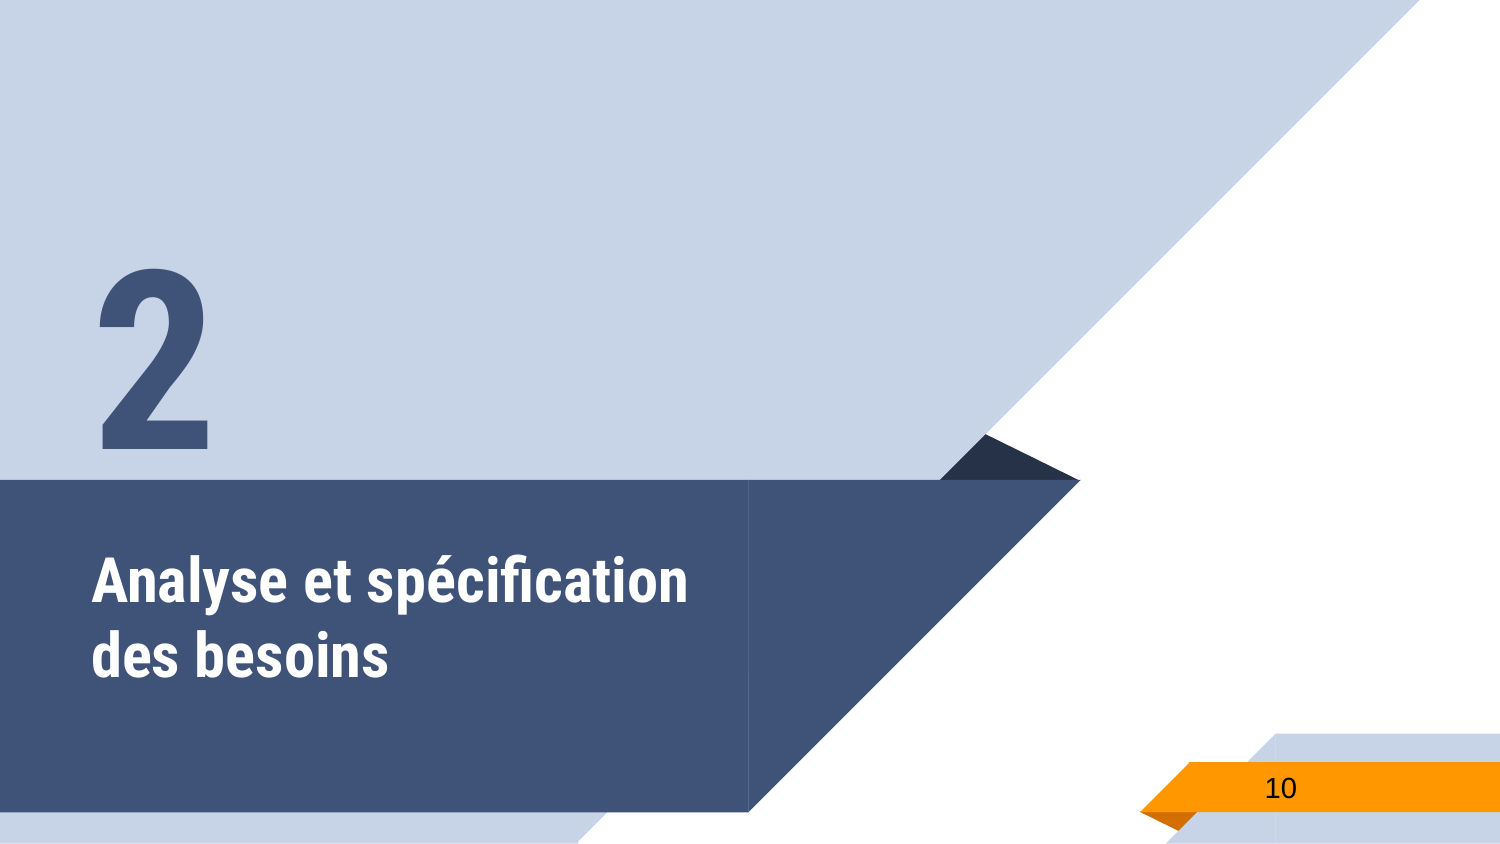

2
# Analyse et spécification des besoins
10